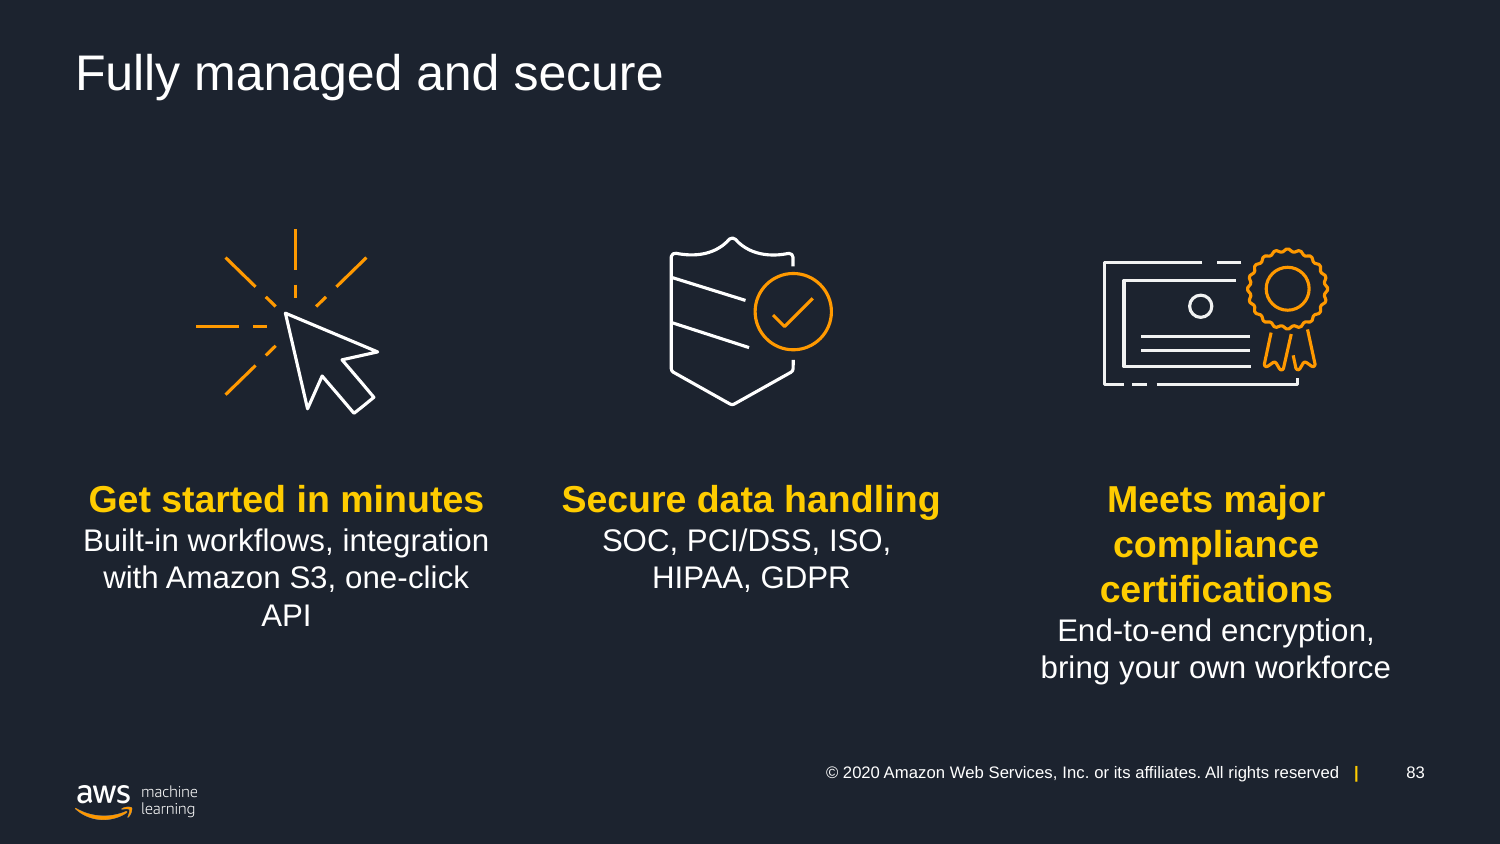

# Fully managed and secure

Secure data handling
SOC, PCI/DSS, ISO,
HIPAA, GDPR

Meets major compliance certifications
End-to-end encryption, bring your own workforce
Get started in minutes
Built-in workflows, integration with Amazon S3, one-click API